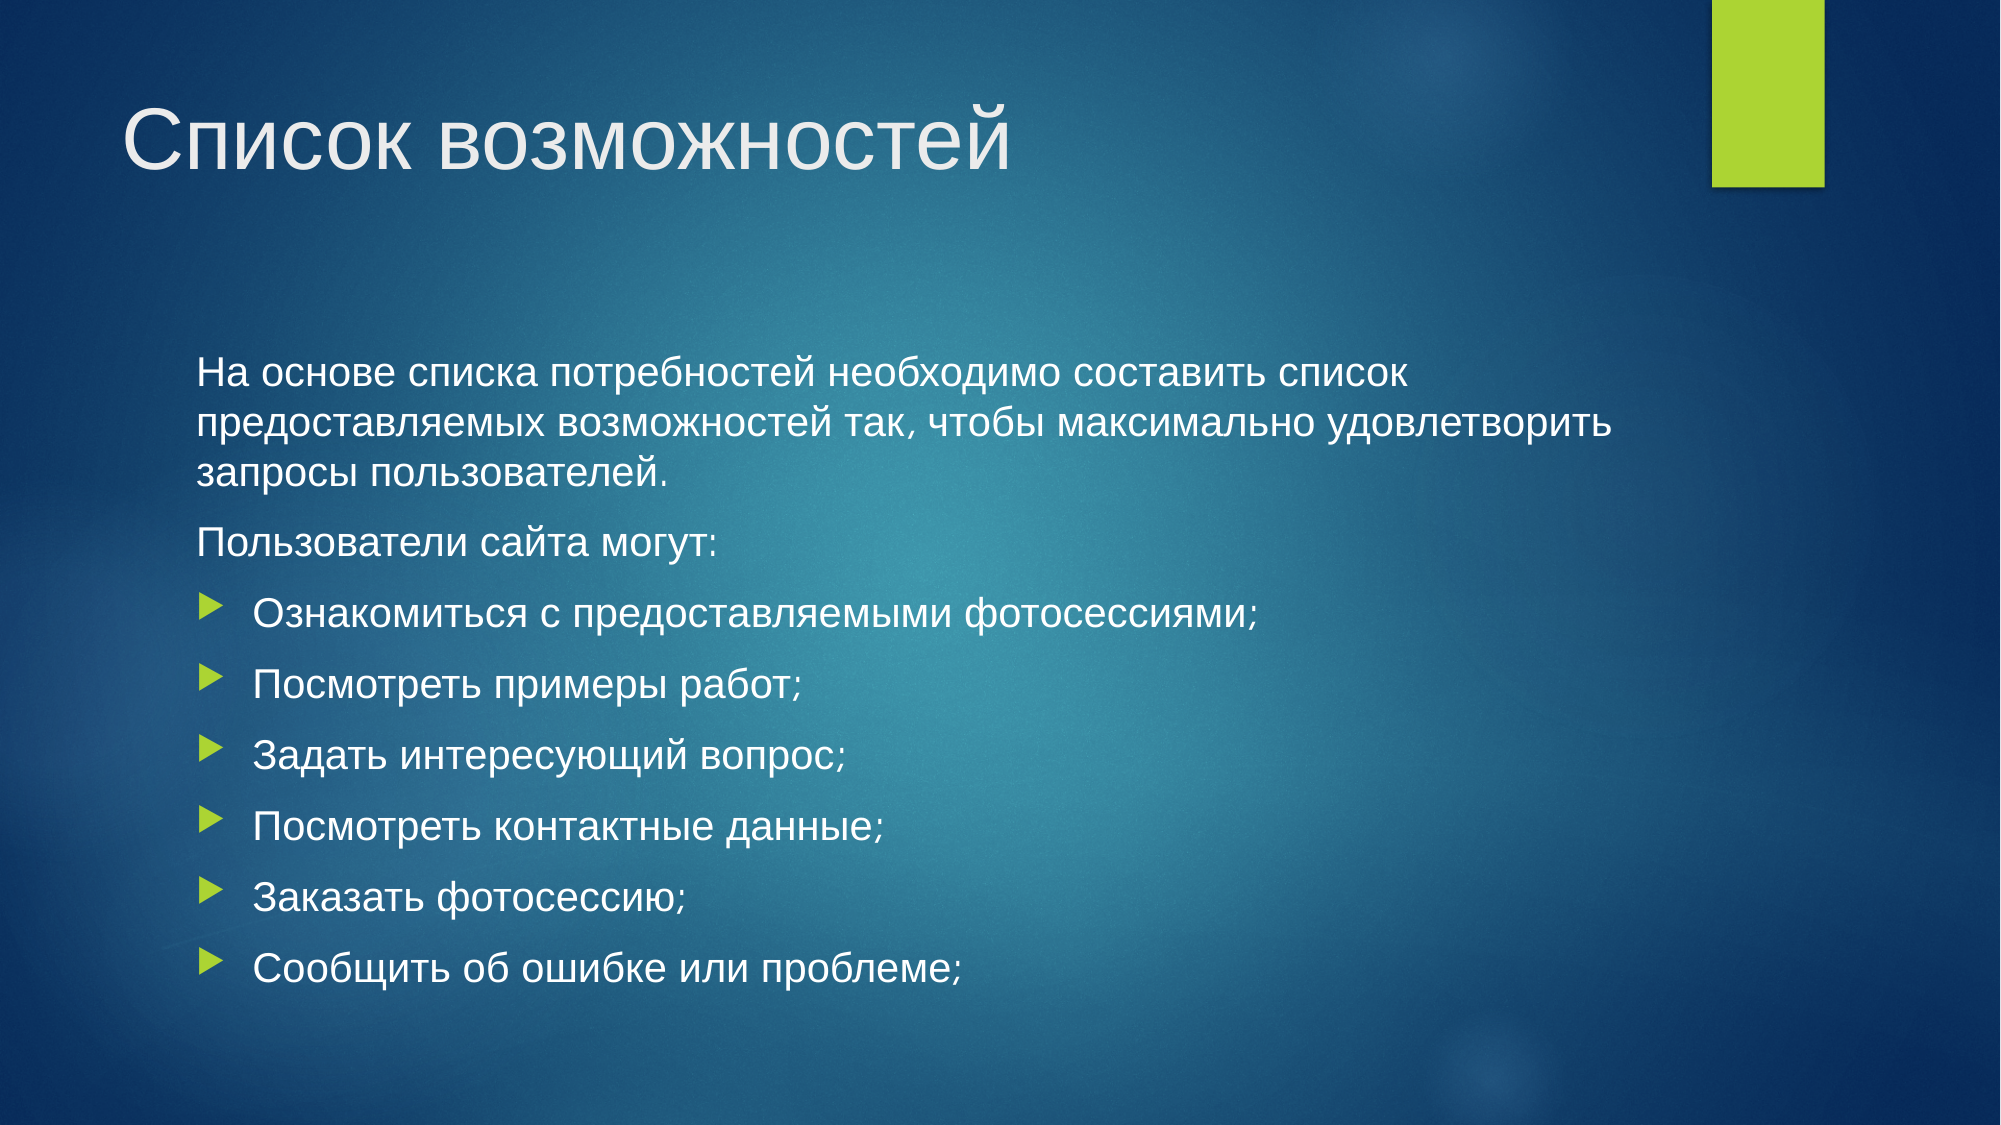

# Список возможностей
На основе списка потребностей необходимо составить список предоставляемых возможностей так, чтобы максимально удовлетворить запросы пользователей.
Пользователи сайта могут:
Ознакомиться с предоставляемыми фотосессиями;
Посмотреть примеры работ;
Задать интересующий вопрос;
Посмотреть контактные данные;
Заказать фотосессию;
Сообщить об ошибке или проблеме;